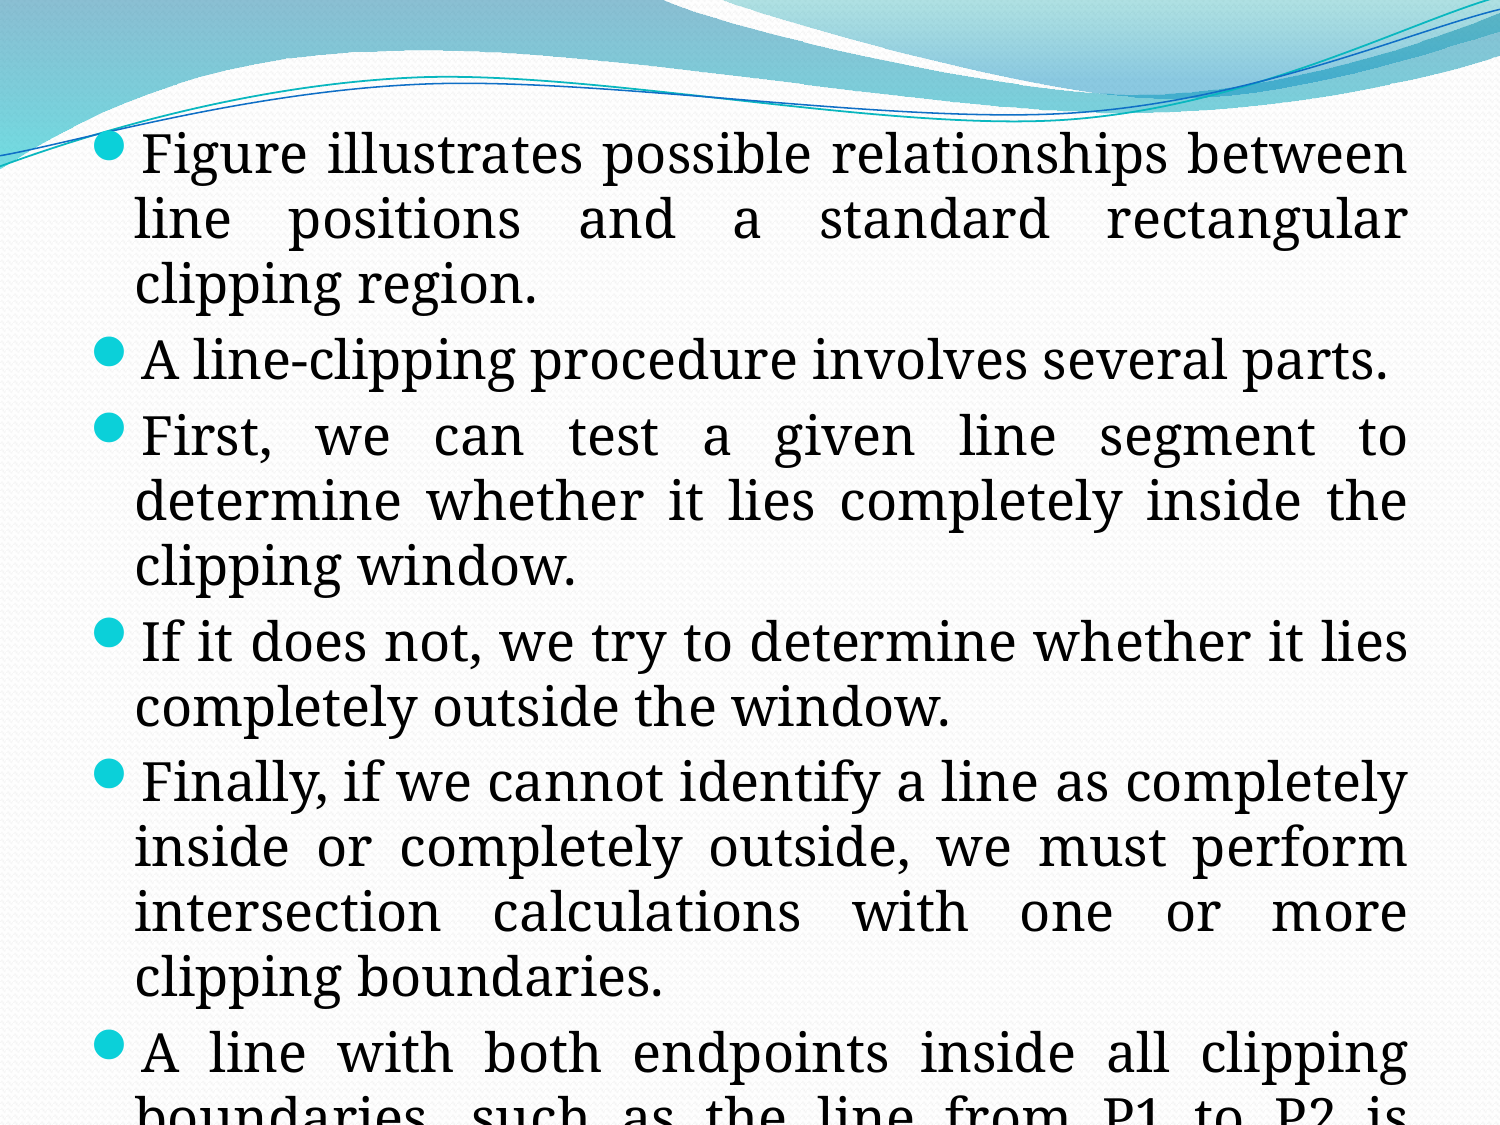

Figure illustrates possible relationships between line positions and a standard rectangular clipping region.
A line-clipping procedure involves several parts.
First, we can test a given line segment to determine whether it lies completely inside the clipping window.
If it does not, we try to determine whether it lies completely outside the window.
Finally, if we cannot identify a line as completely inside or completely outside, we must perform intersection calculations with one or more clipping boundaries.
A line with both endpoints inside all clipping boundaries, such as the line from P1 to P2 is saved.